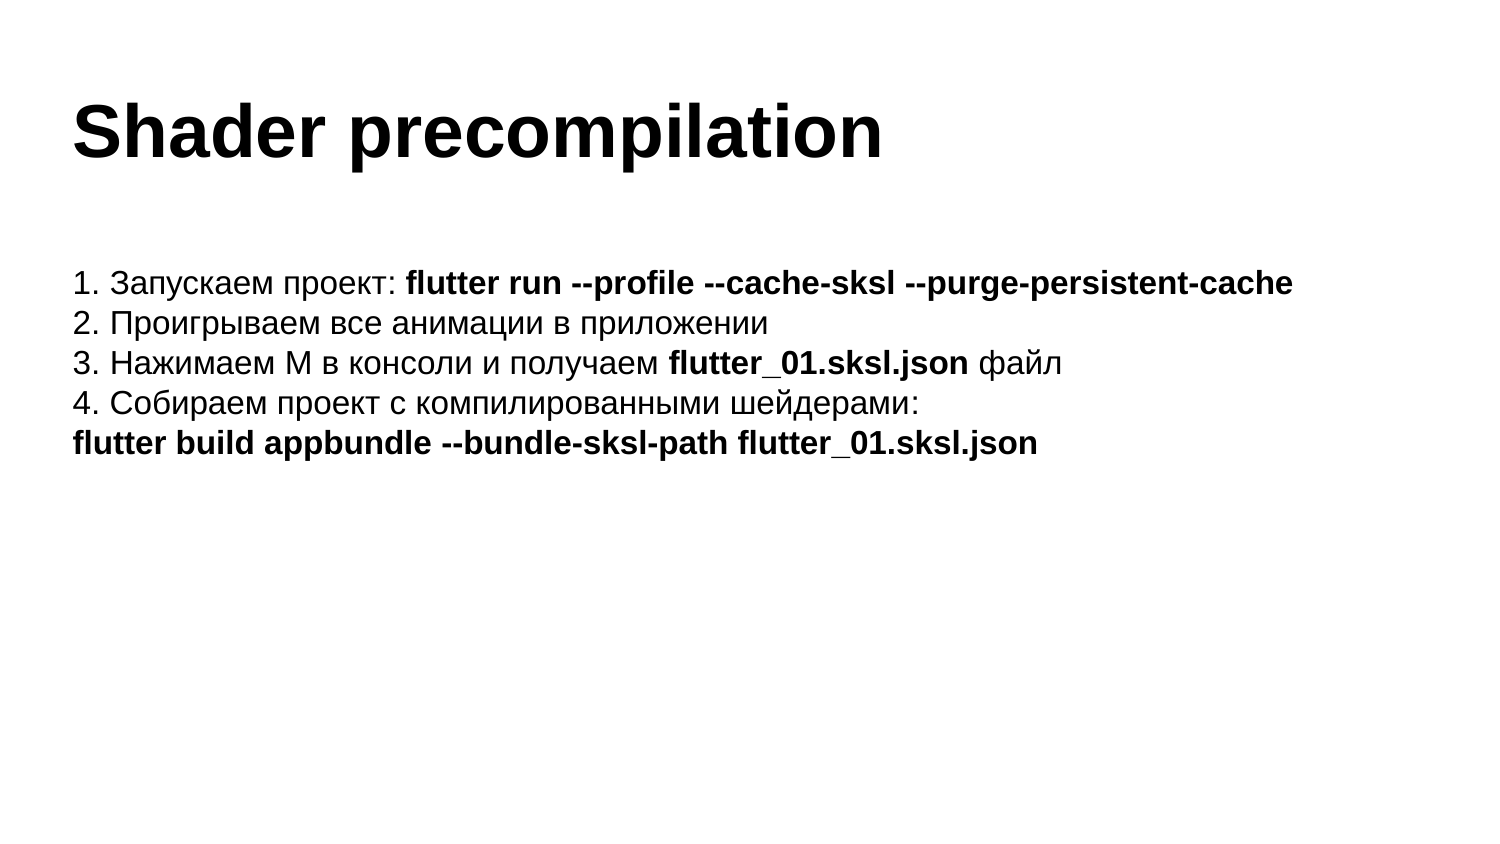

# Shader precompilation
1. Запускаем проект: flutter run --profile --cache-sksl --purge-persistent-cache
2. Проигрываем все анимации в приложении
3. Нажимаем M в консоли и получаем flutter_01.sksl.json файл
4. Собираем проект с компилированными шейдерами:
flutter build appbundle --bundle-sksl-path flutter_01.sksl.json